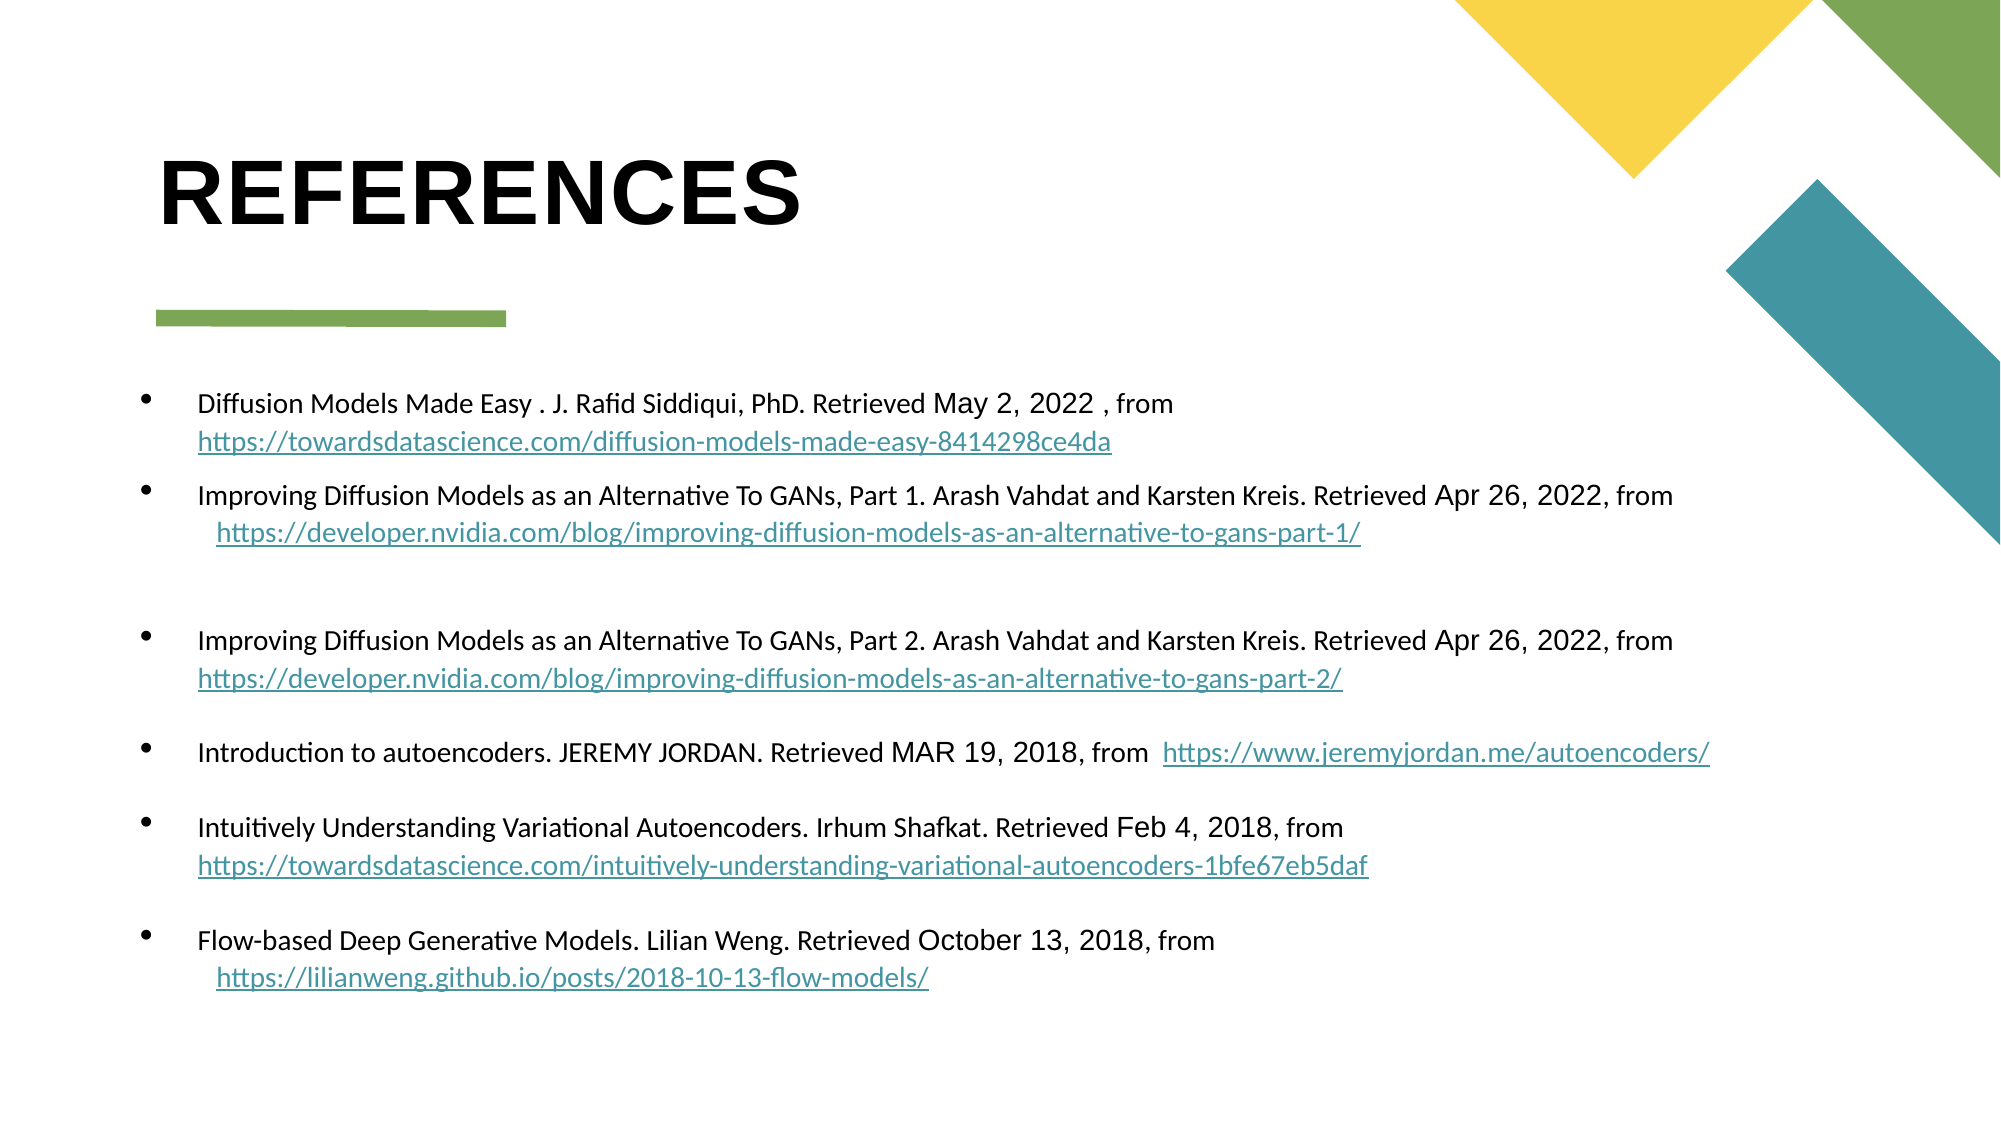

# REFERENCES
Diffusion Models Made Easy . J. Rafid Siddiqui, PhD. Retrieved May 2, 2022 , from https://towardsdatascience.com/diffusion-models-made-easy-8414298ce4da
Improving Diffusion Models as an Alternative To GANs, Part 1. Arash Vahdat and Karsten Kreis. Retrieved Apr 26, 2022, from
https://developer.nvidia.com/blog/improving-diffusion-models-as-an-alternative-to-gans-part-1/

Improving Diffusion Models as an Alternative To GANs, Part 2. Arash Vahdat and Karsten Kreis. Retrieved Apr 26, 2022, from https://developer.nvidia.com/blog/improving-diffusion-models-as-an-alternative-to-gans-part-2/

Introduction to autoencoders. JEREMY JORDAN. Retrieved MAR 19, 2018, from  https://www.jeremyjordan.me/autoencoders/

Intuitively Understanding Variational Autoencoders. Irhum Shafkat. Retrieved Feb 4, 2018, from https://towardsdatascience.com/intuitively-understanding-variational-autoencoders-1bfe67eb5daf

Flow-based Deep Generative Models. Lilian Weng. Retrieved October 13, 2018, from
https://lilianweng.github.io/posts/2018-10-13-flow-models/